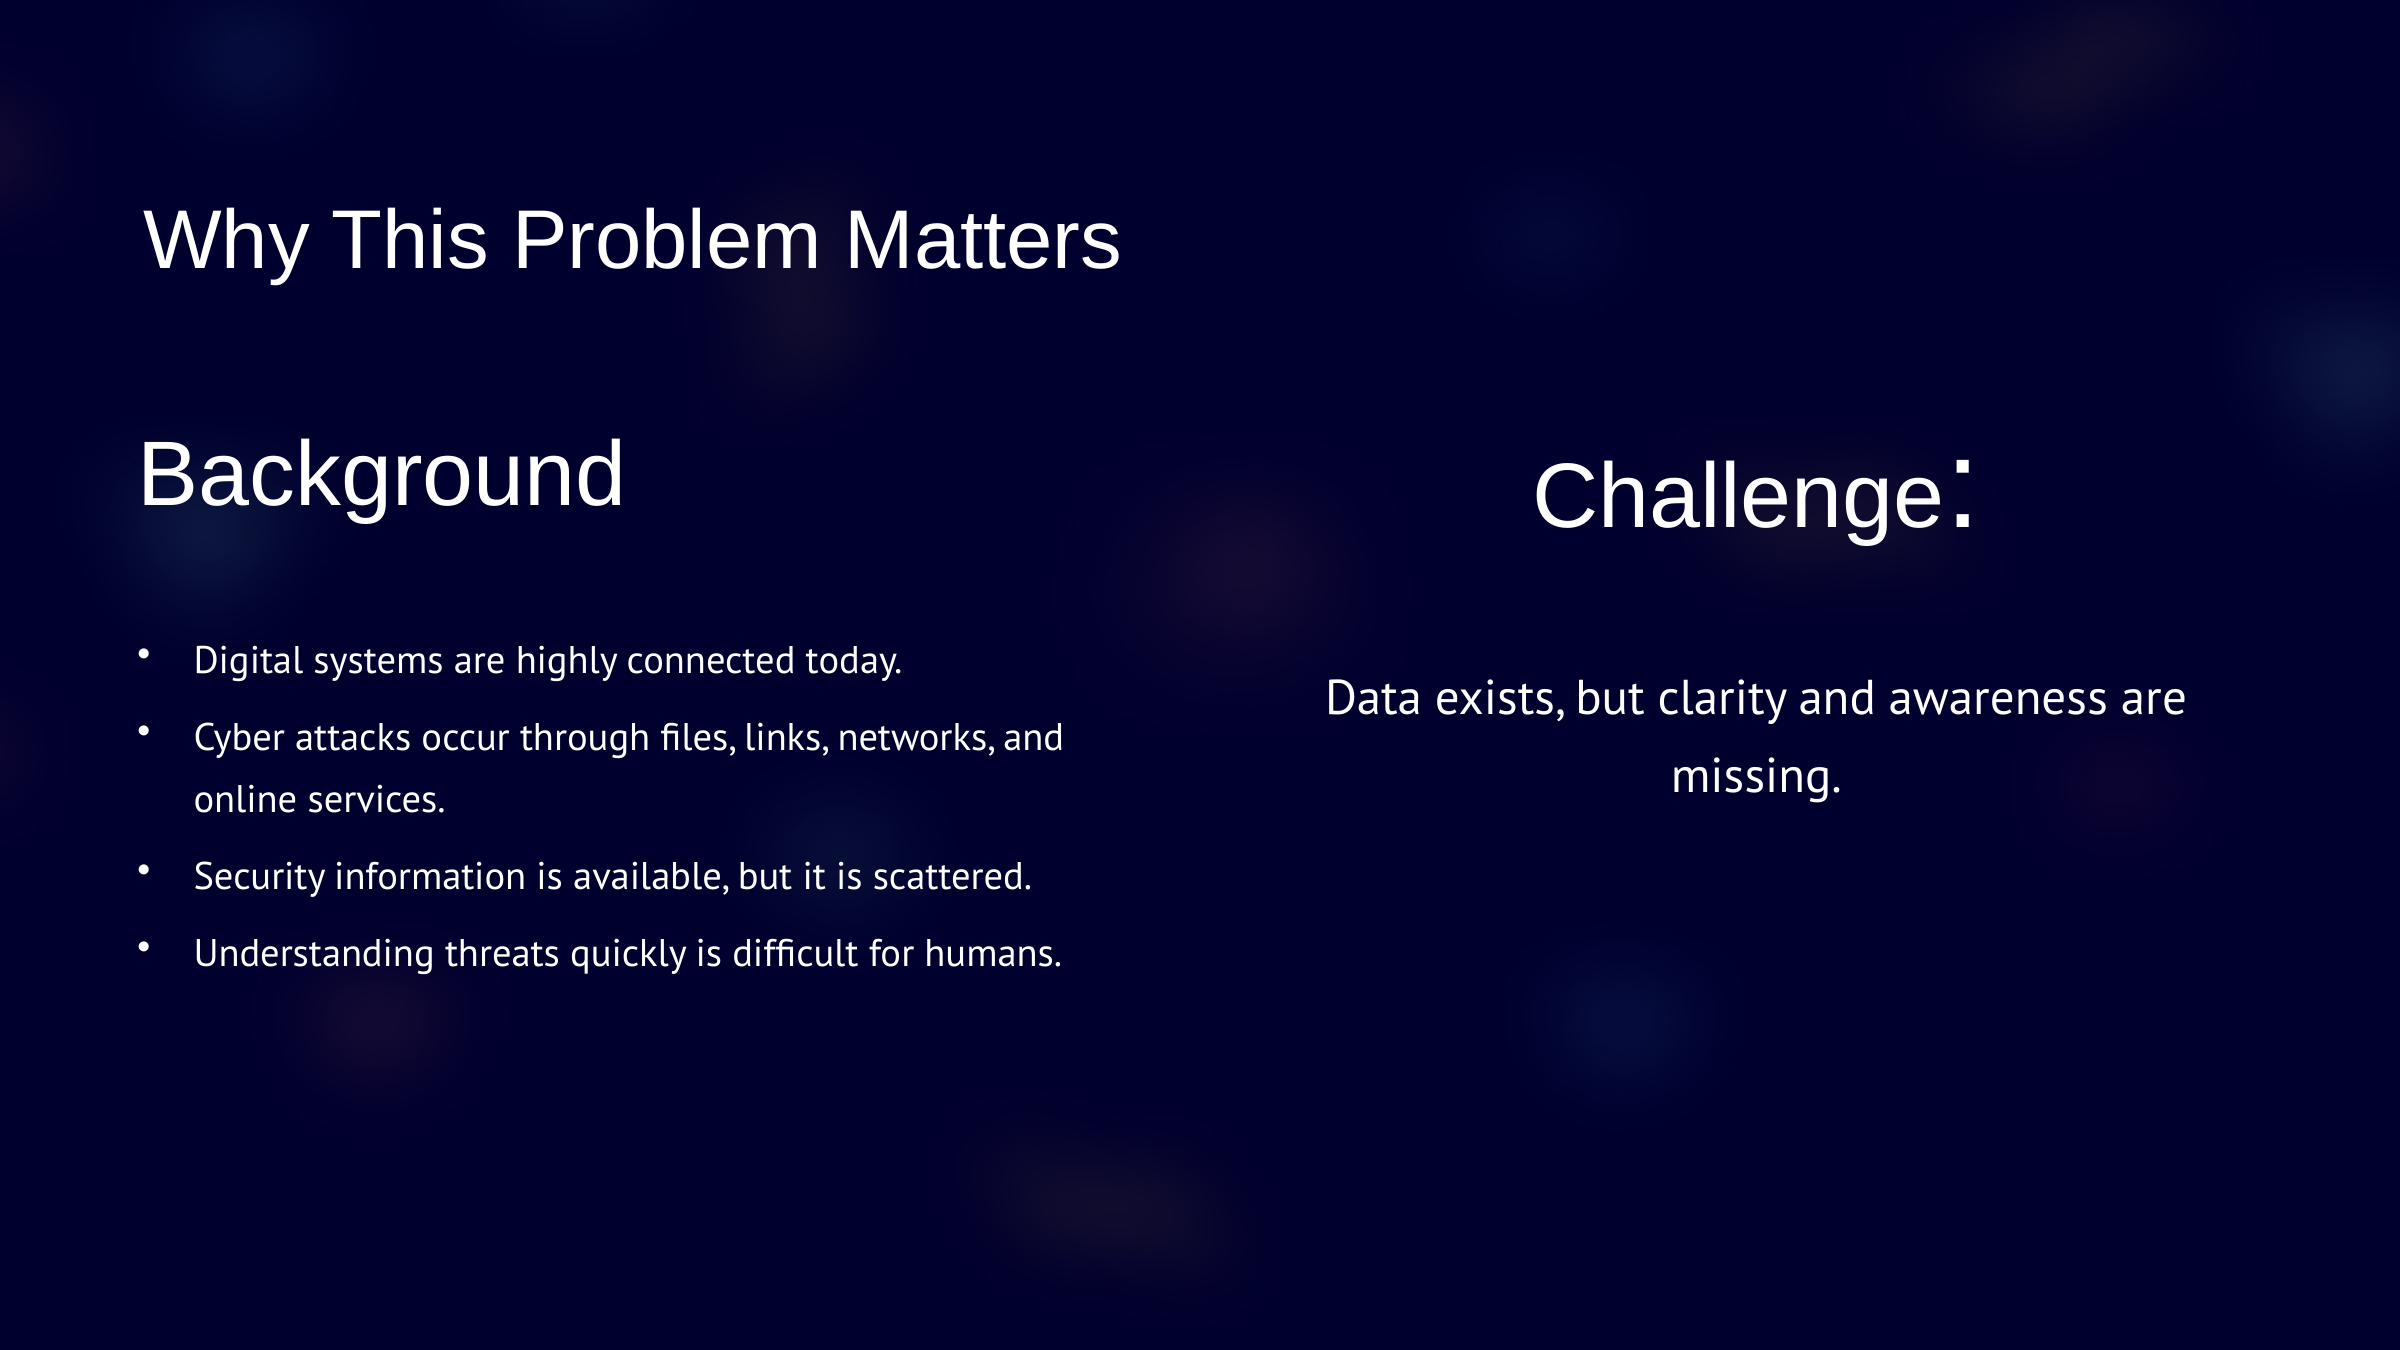

Why This Problem Matters
Challenge:
Background
Digital systems are highly connected today.
Data exists, but clarity and awareness are missing.
Cyber attacks occur through files, links, networks, and online services.
Security information is available, but it is scattered.
Understanding threats quickly is difficult for humans.